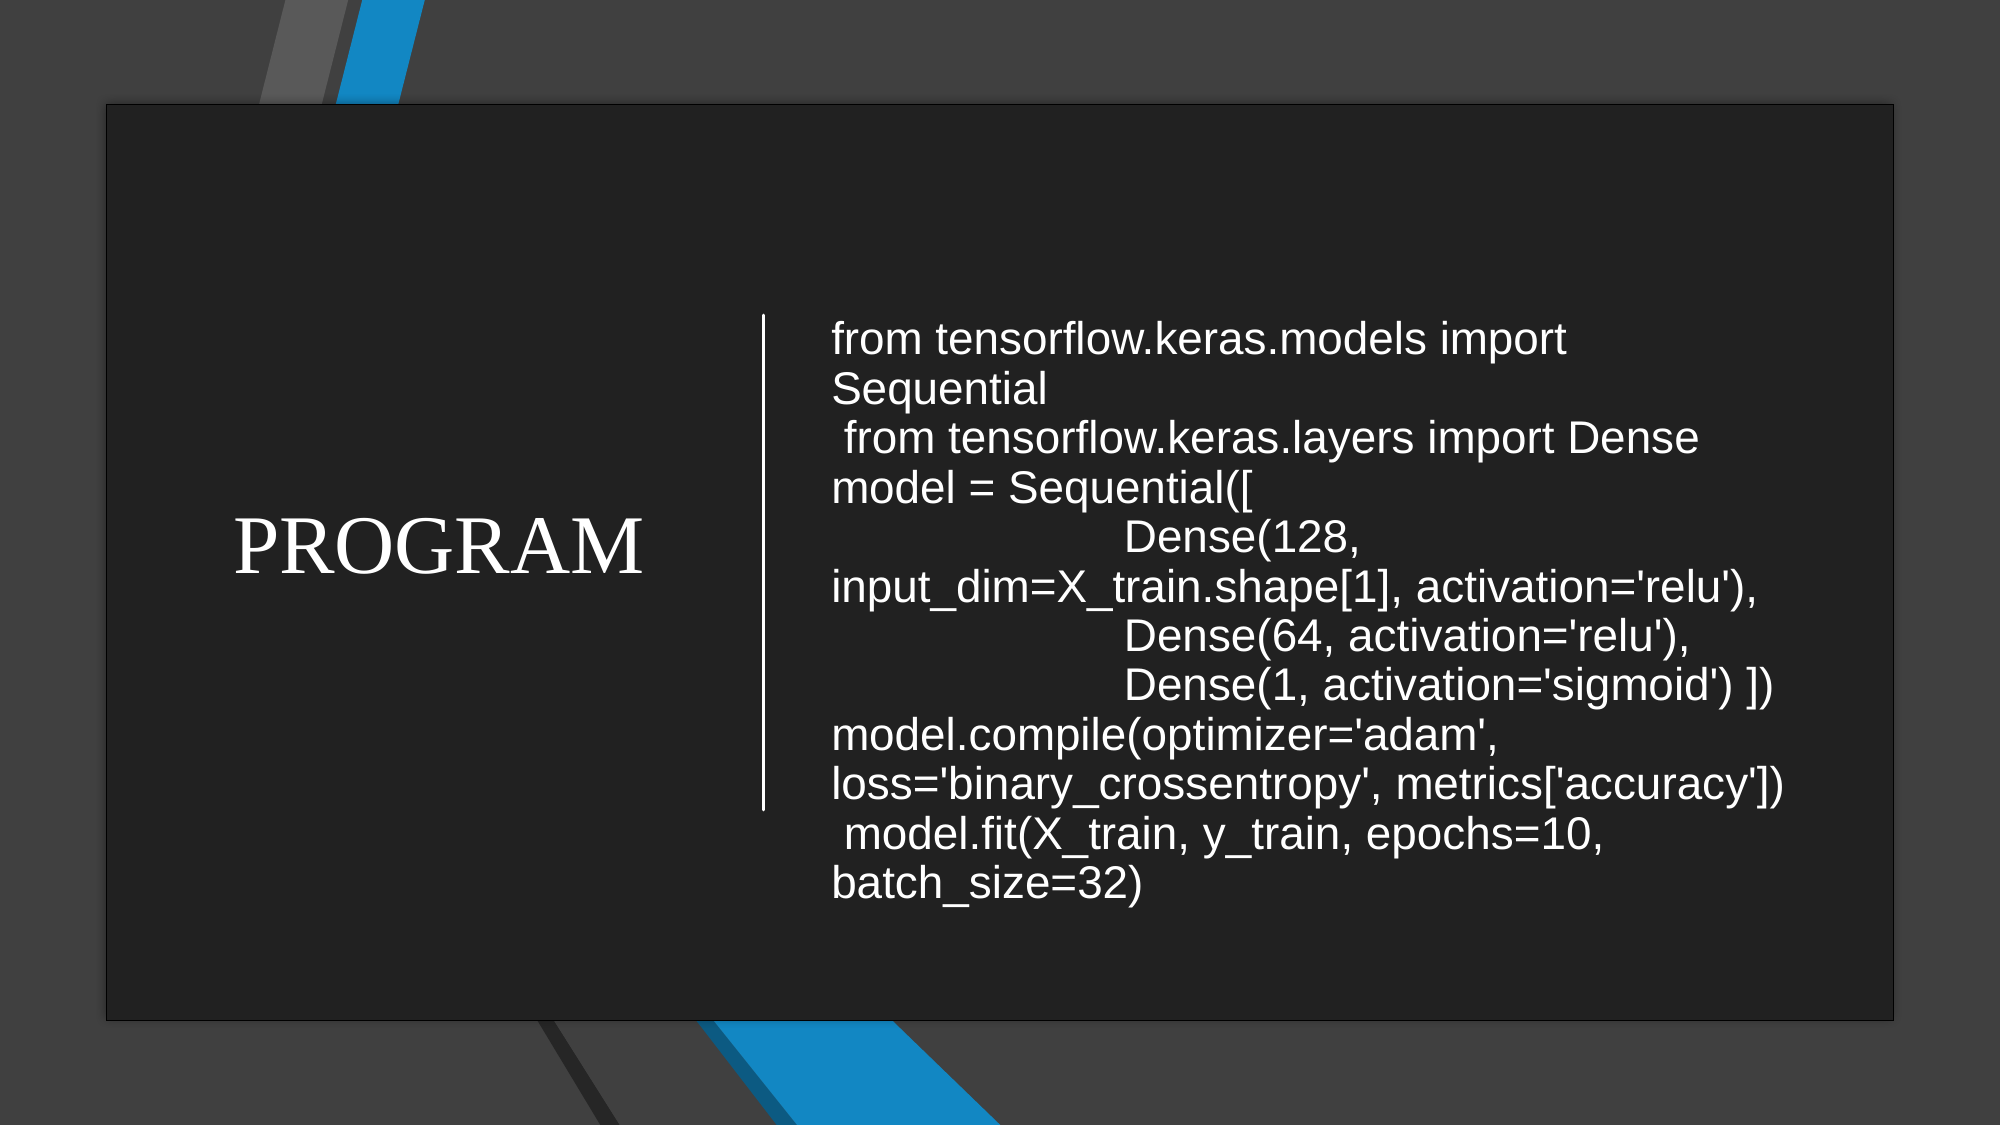

# from tensorflow.keras.models import Sequential  from tensorflow.keras.layers import Dense model = Sequential([                        Dense(128, input_dim=X_train.shape[1], activation='relu'),                        Dense(64, activation='relu'),                        Dense(1, activation='sigmoid') ]) model.compile(optimizer='adam', loss='binary_crossentropy', metrics['accuracy'])  model.fit(X_train, y_train, epochs=10, batch_size=32)
PROGRAM